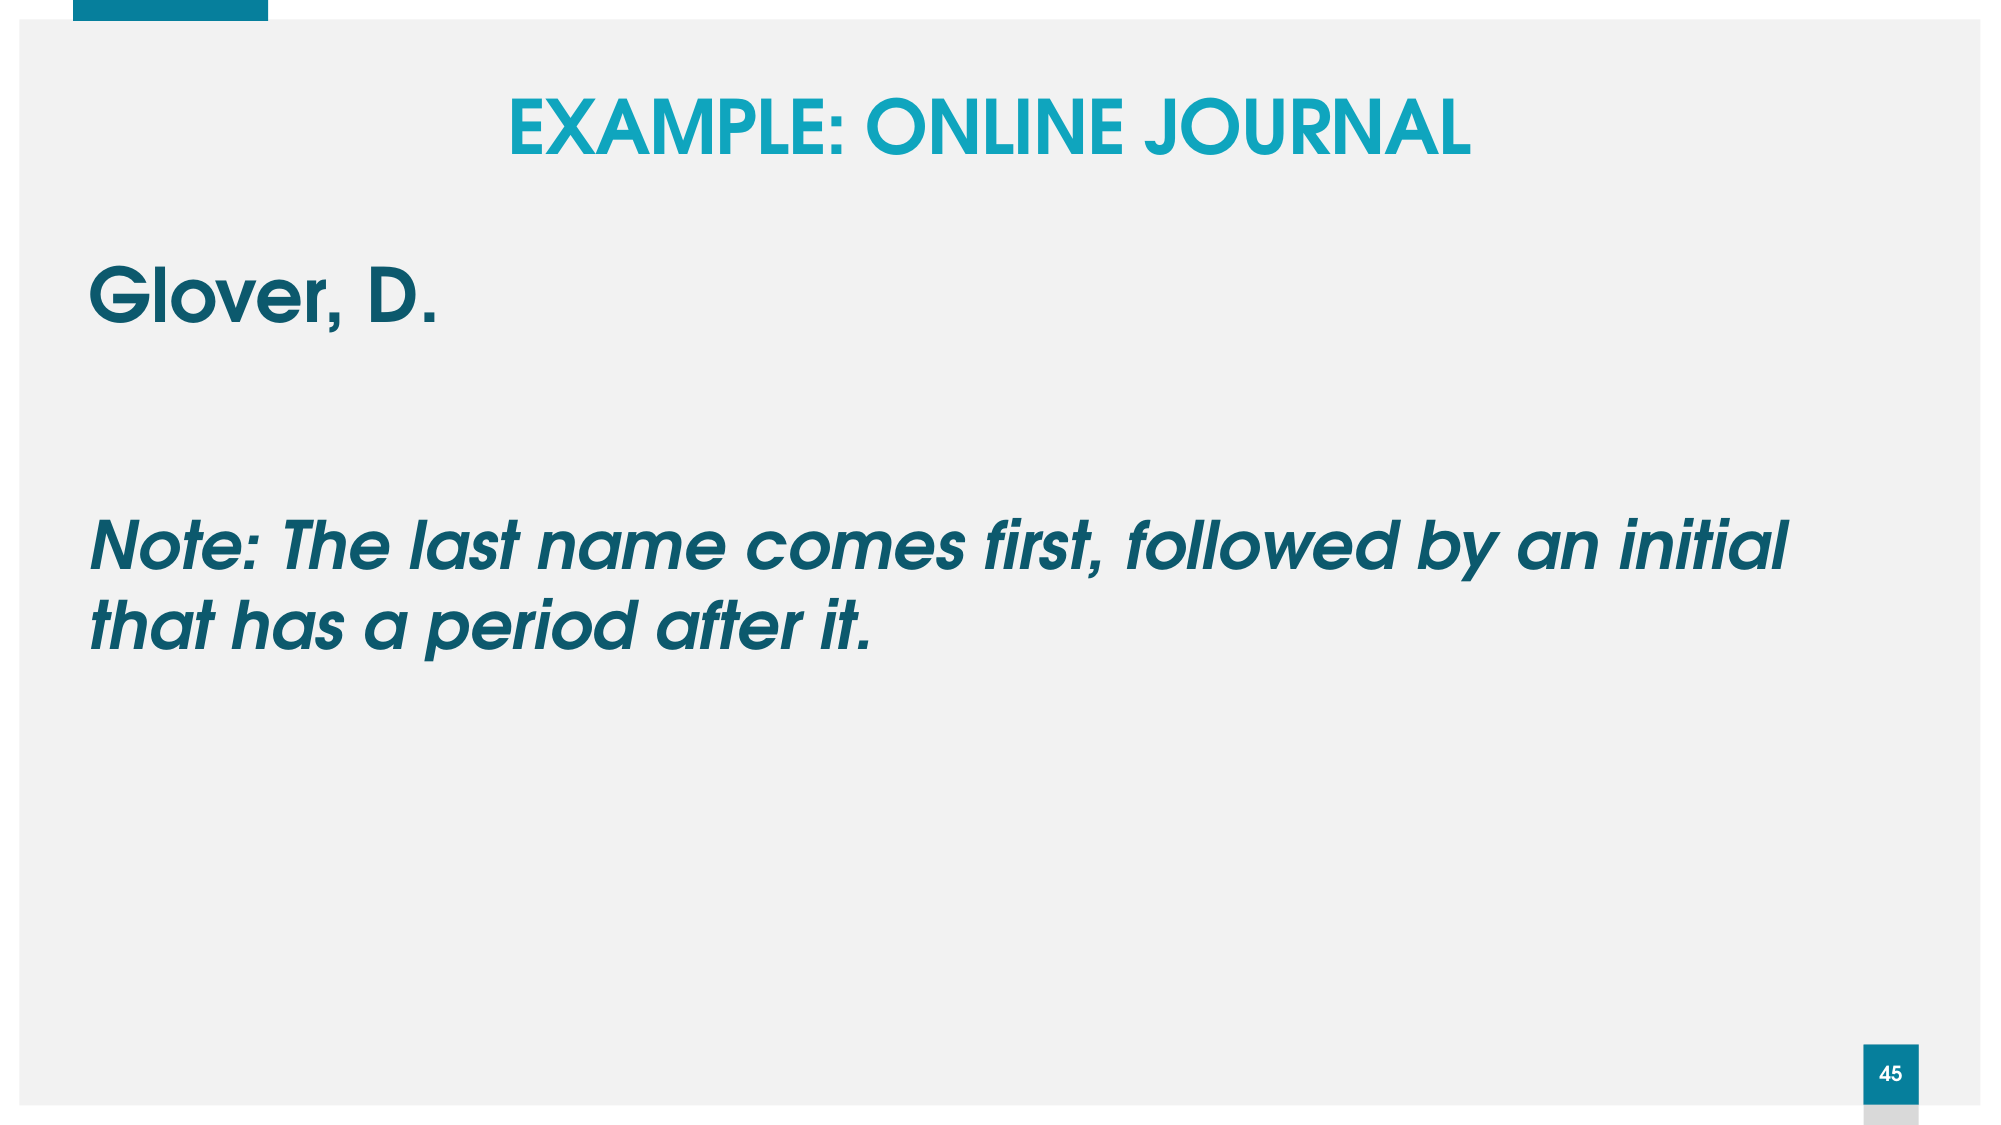

# EXAMPLE: ONLINE JOURNAL
Glover, D.

Note: The last name comes first, followed by an initial that has a period after it.